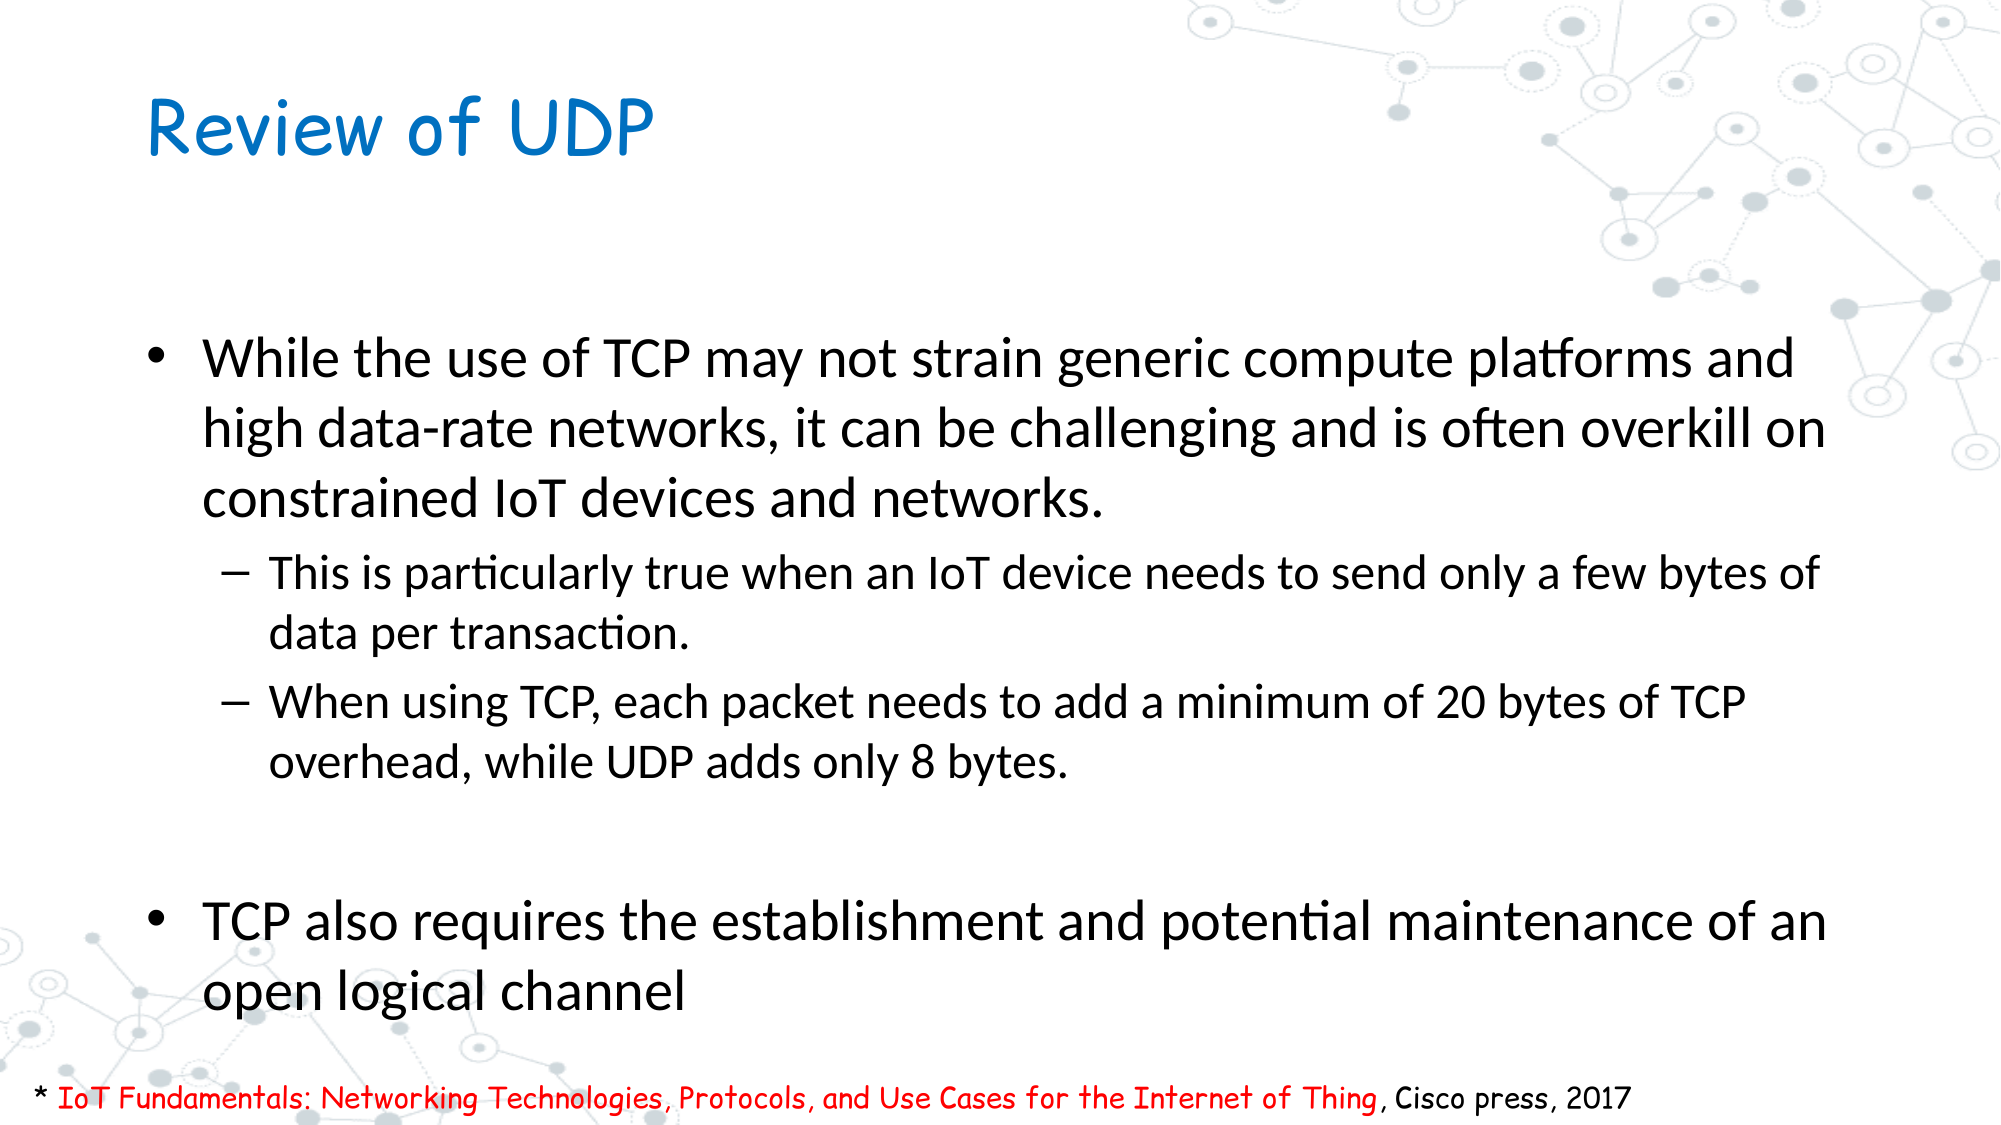

# Review of UDP
While the use of TCP may not strain generic compute platforms and high data-rate networks, it can be challenging and is often overkill on constrained IoT devices and networks.
This is particularly true when an IoT device needs to send only a few bytes of data per transaction.
When using TCP, each packet needs to add a minimum of 20 bytes of TCP overhead, while UDP adds only 8 bytes.

TCP also requires the establishment and potential maintenance of an open logical channel
* IoT Fundamentals: Networking Technologies, Protocols, and Use Cases for the Internet of Thing, Cisco press, 2017